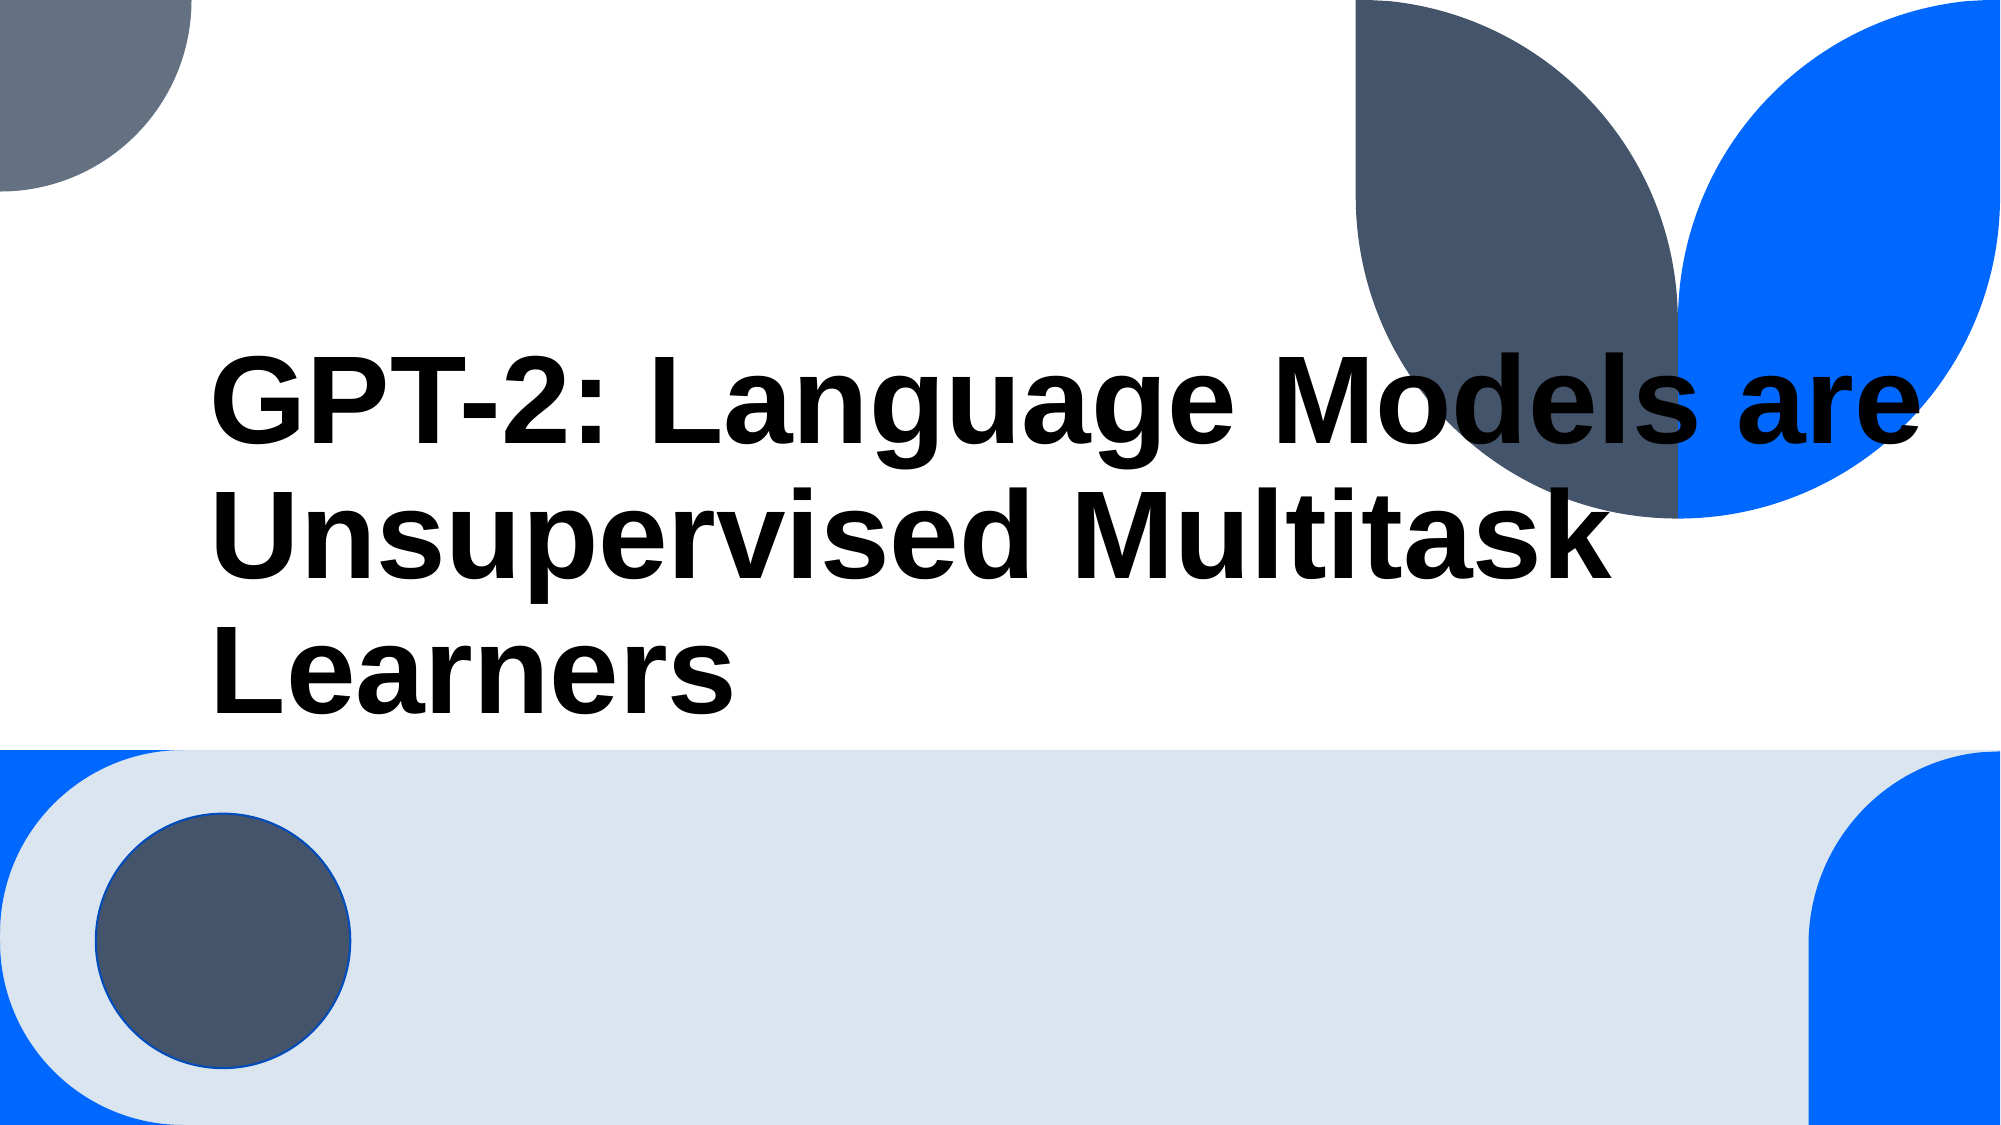

# GPT-2: Language Models are Unsupervised Multitask Learners